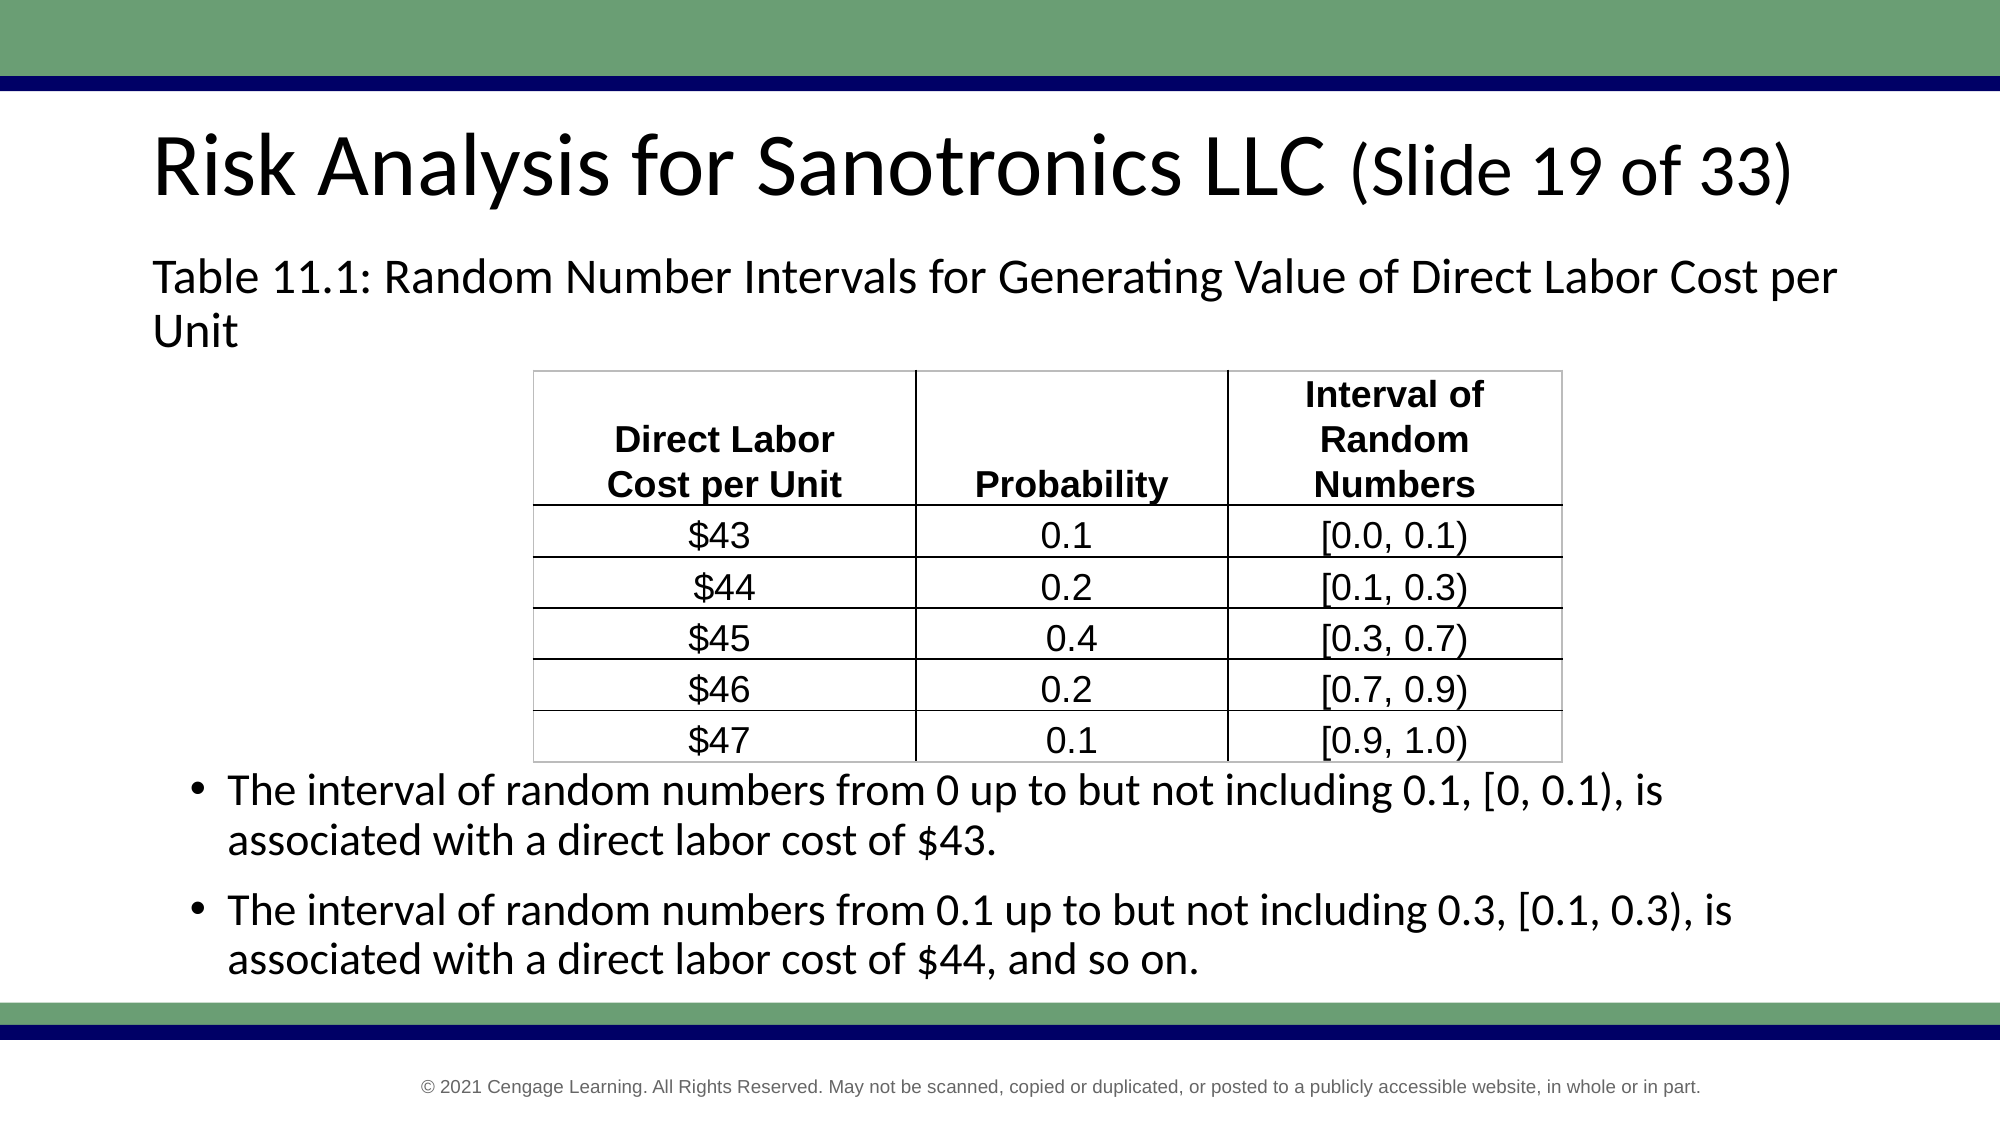

# Risk Analysis for Sanotronics LLC (Slide 19 of 33)
Table 11.1: Random Number Intervals for Generating Value of Direct Labor Cost per Unit
| Direct Labor Cost per Unit | Probability | Interval of Random Numbers |
| --- | --- | --- |
| $43 | 0.1 | [0.0, 0.1) |
| $44 | 0.2 | [0.1, 0.3) |
| $45 | 0.4 | [0.3, 0.7) |
| $46 | 0.2 | [0.7, 0.9) |
| $47 | 0.1 | [0.9, 1.0) |
The interval of random numbers from 0 up to but not including 0.1, [0, 0.1), is associated with a direct labor cost of $43.
The interval of random numbers from 0.1 up to but not including 0.3, [0.1, 0.3), is associated with a direct labor cost of $44, and so on.